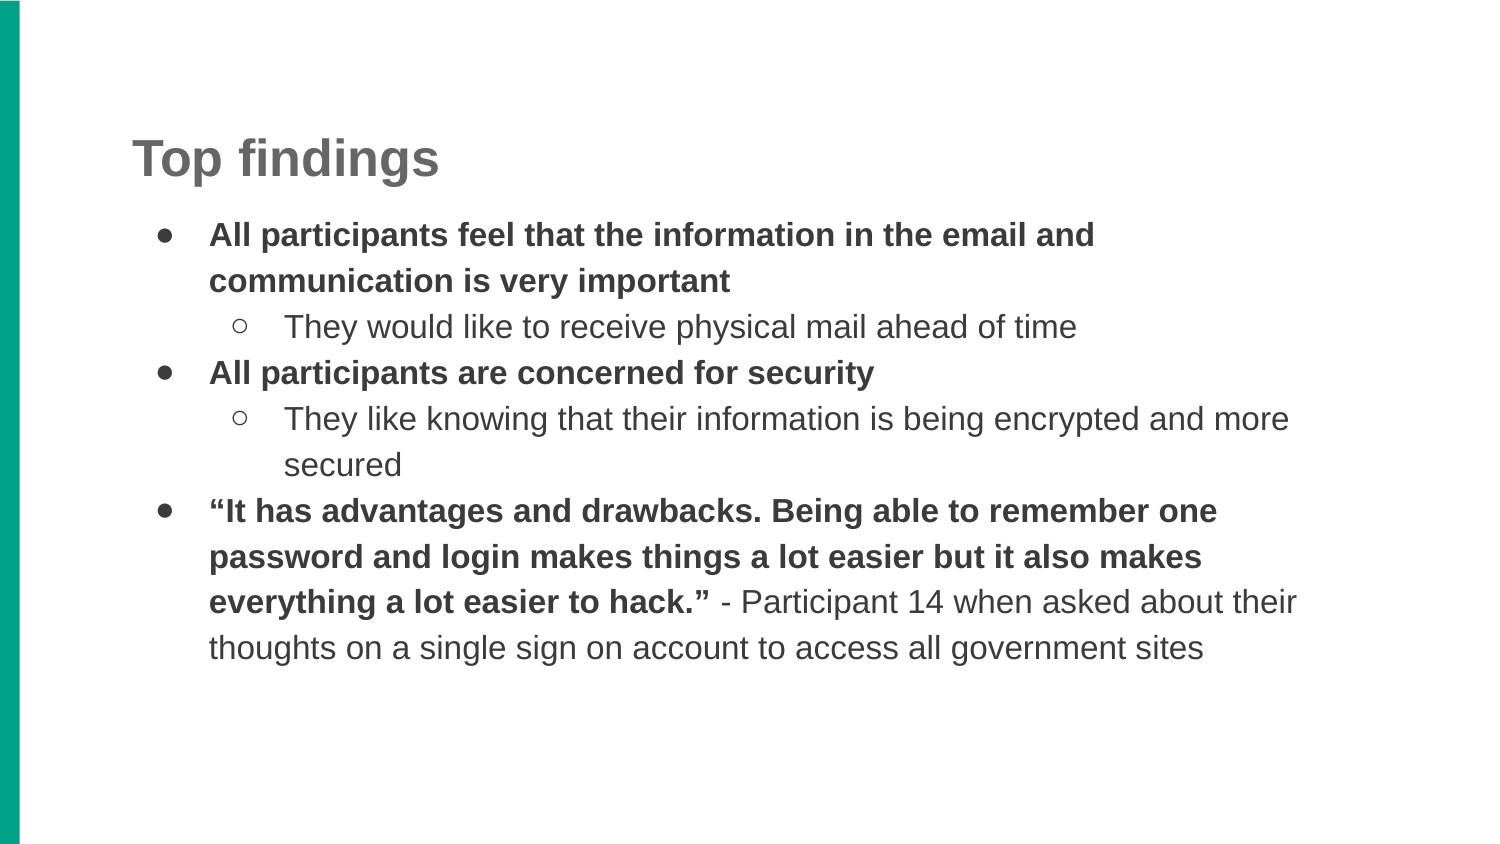

# Top findings
All participants feel that the information in the email and communication is very important
They would like to receive physical mail ahead of time
All participants are concerned for security
They like knowing that their information is being encrypted and more secured
“It has advantages and drawbacks. Being able to remember one password and login makes things a lot easier but it also makes everything a lot easier to hack.” - Participant 14 when asked about their thoughts on a single sign on account to access all government sites